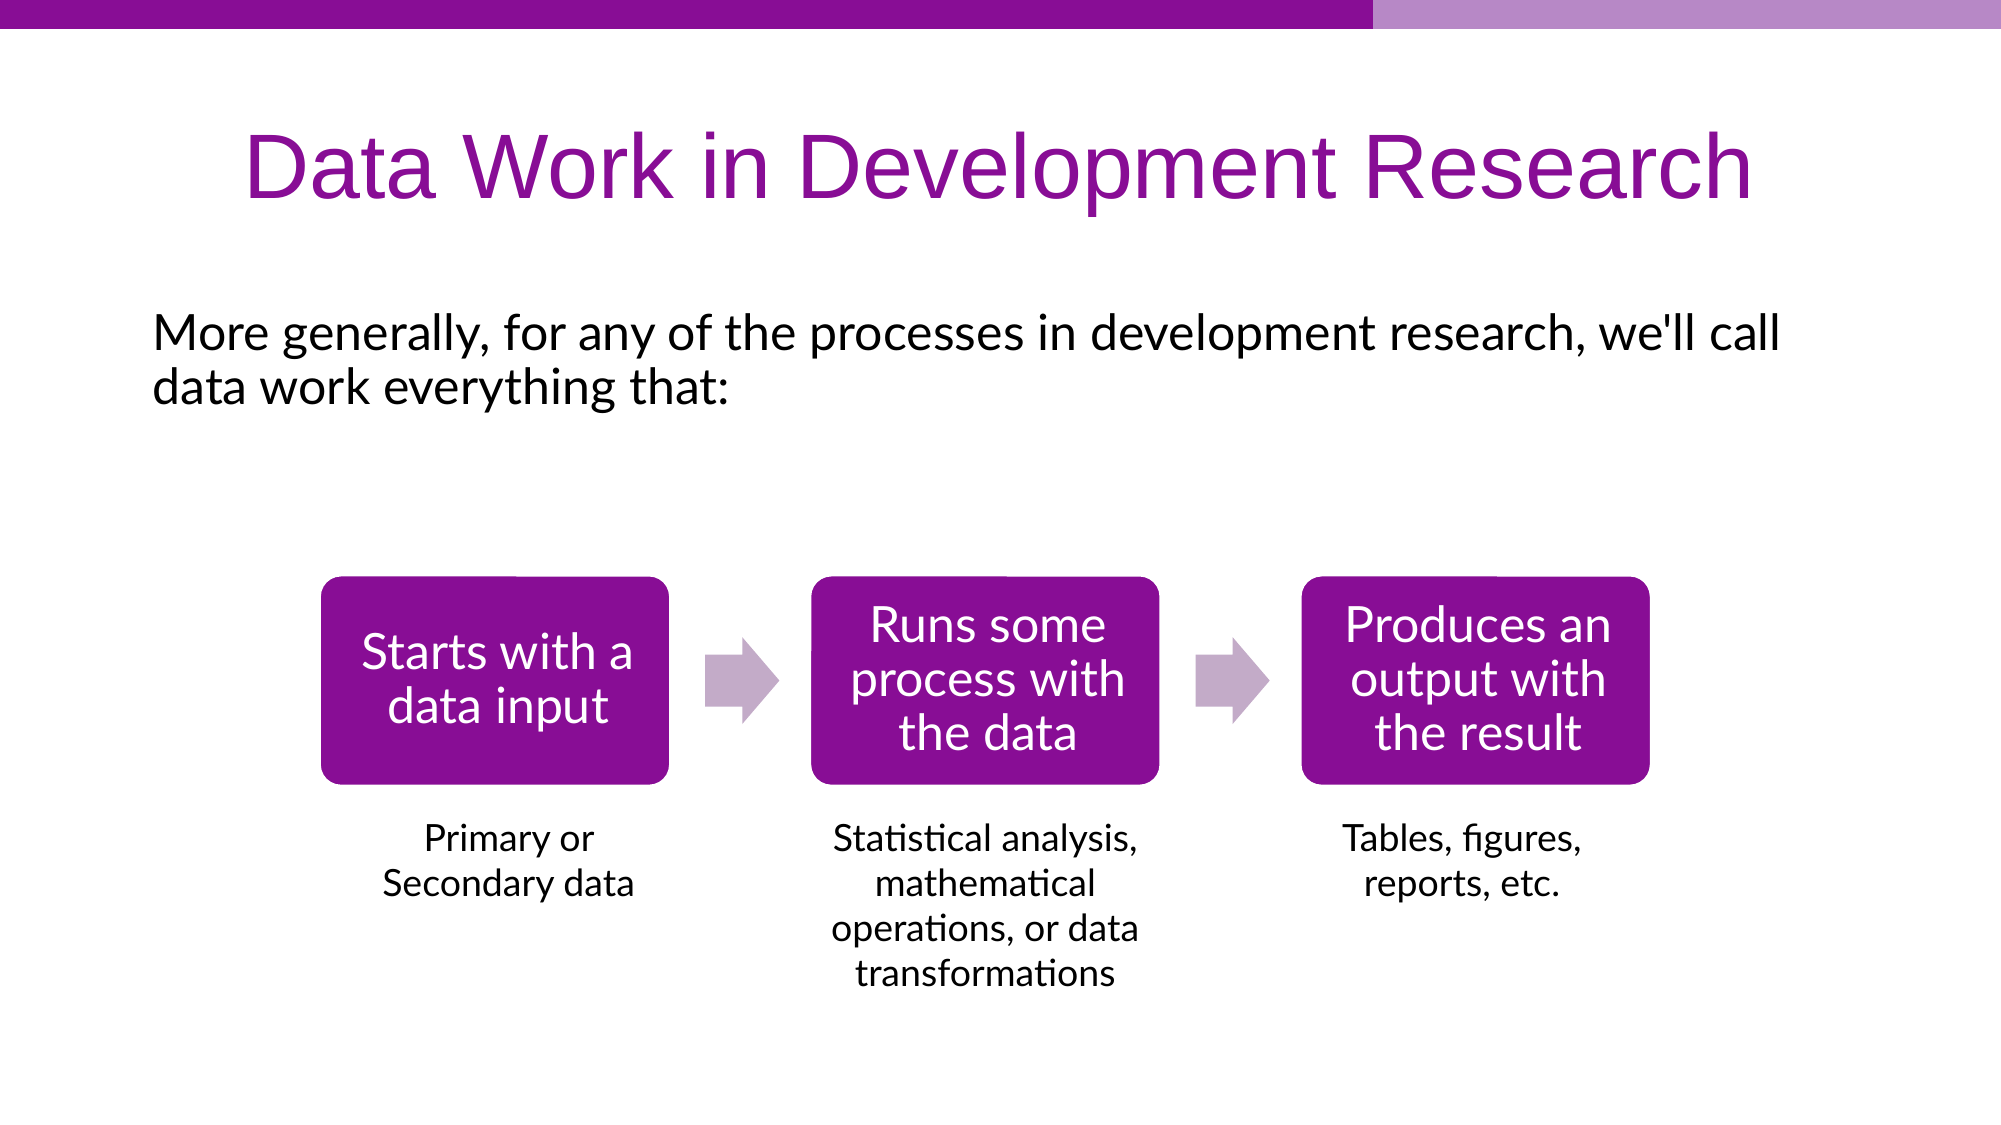

# Data Work in Development Research
Starts with a data input

Runs some process with the data

Produces an output with the result
More generally, for any of the processes in development research, we'll call data work everything that:
Statistical analysis, mathematical operations, or data transformations
Primary or Secondary data
Tables, figures, reports, etc.